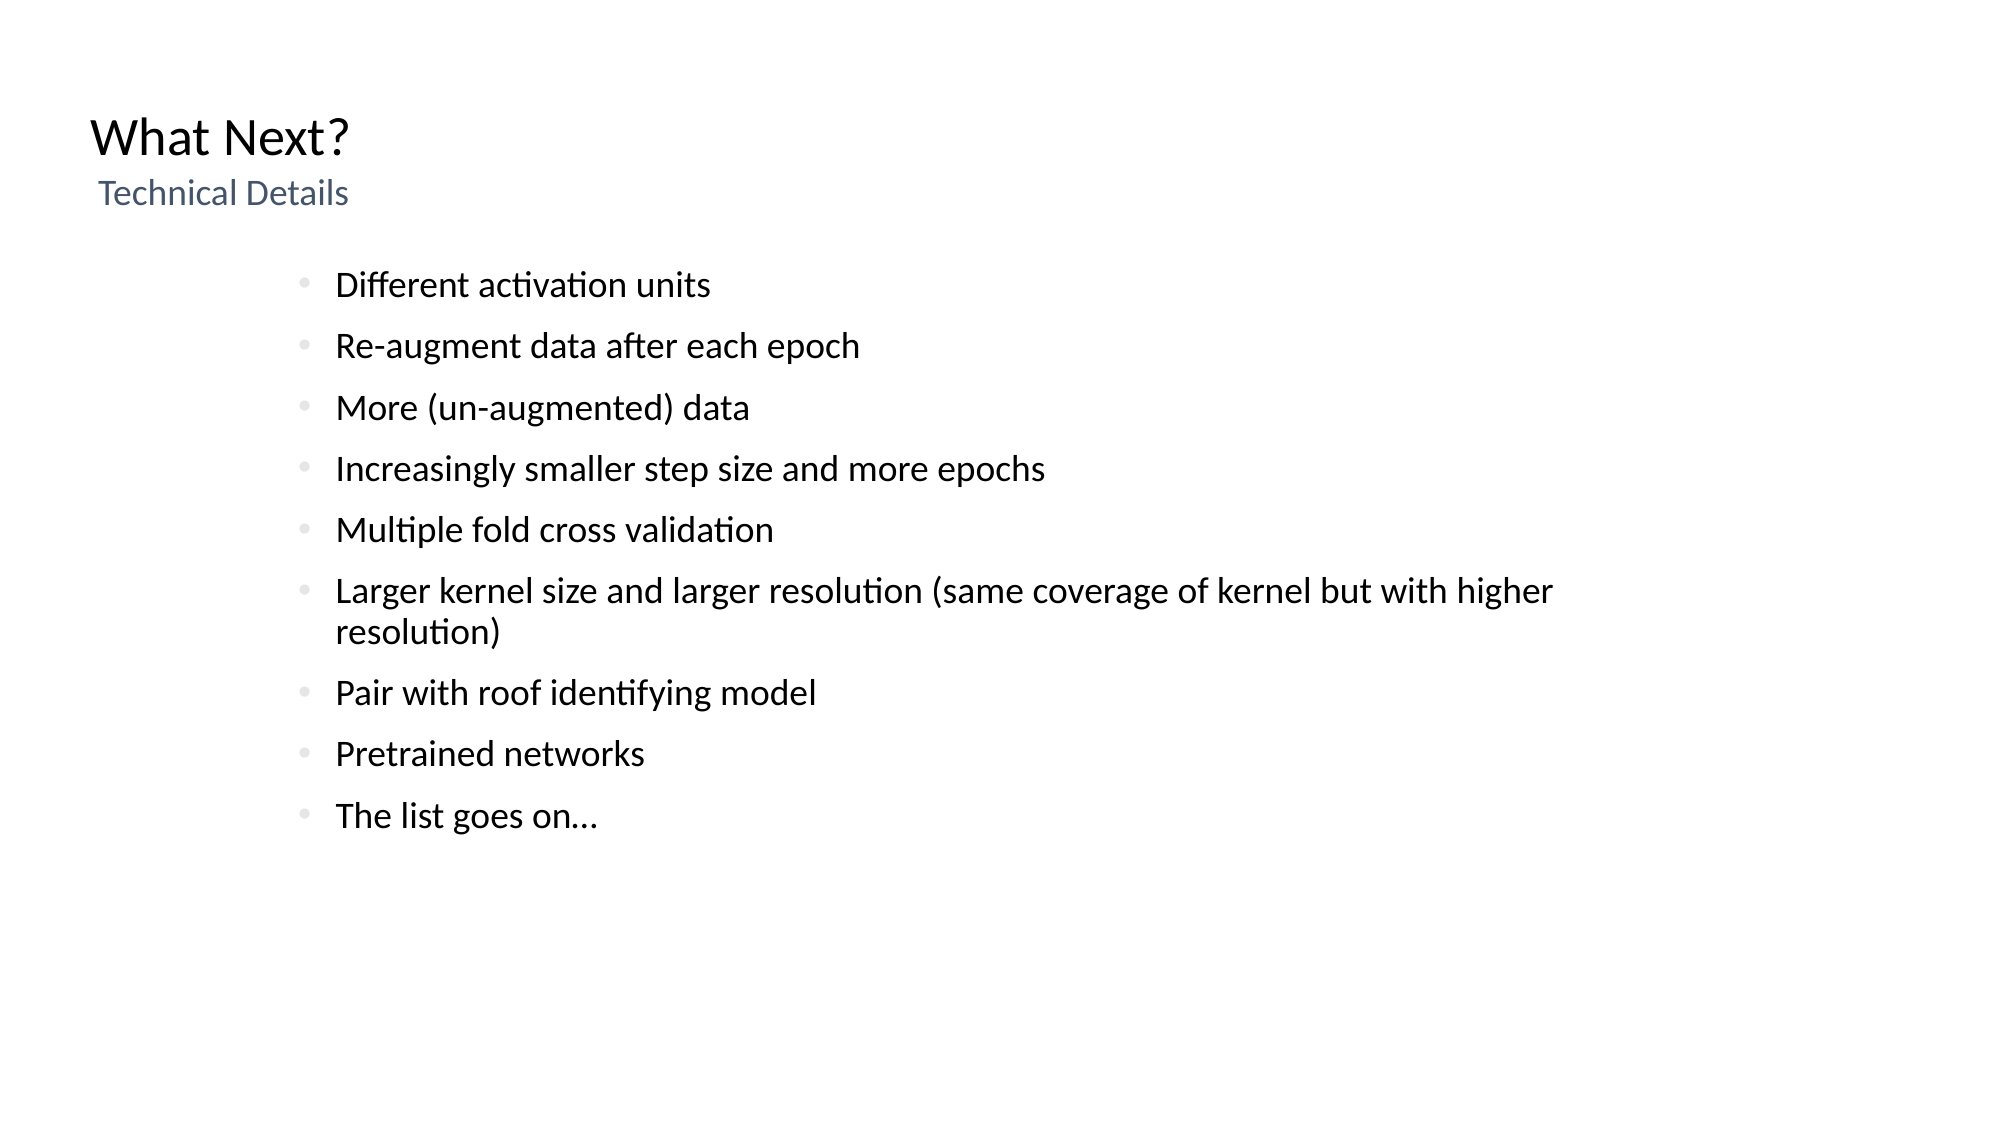

# What Next?
Technical Details
Different activation units
Re-augment data after each epoch
More (un-augmented) data
Increasingly smaller step size and more epochs
Multiple fold cross validation
Larger kernel size and larger resolution (same coverage of kernel but with higher resolution)
Pair with roof identifying model
Pretrained networks
The list goes on…

42